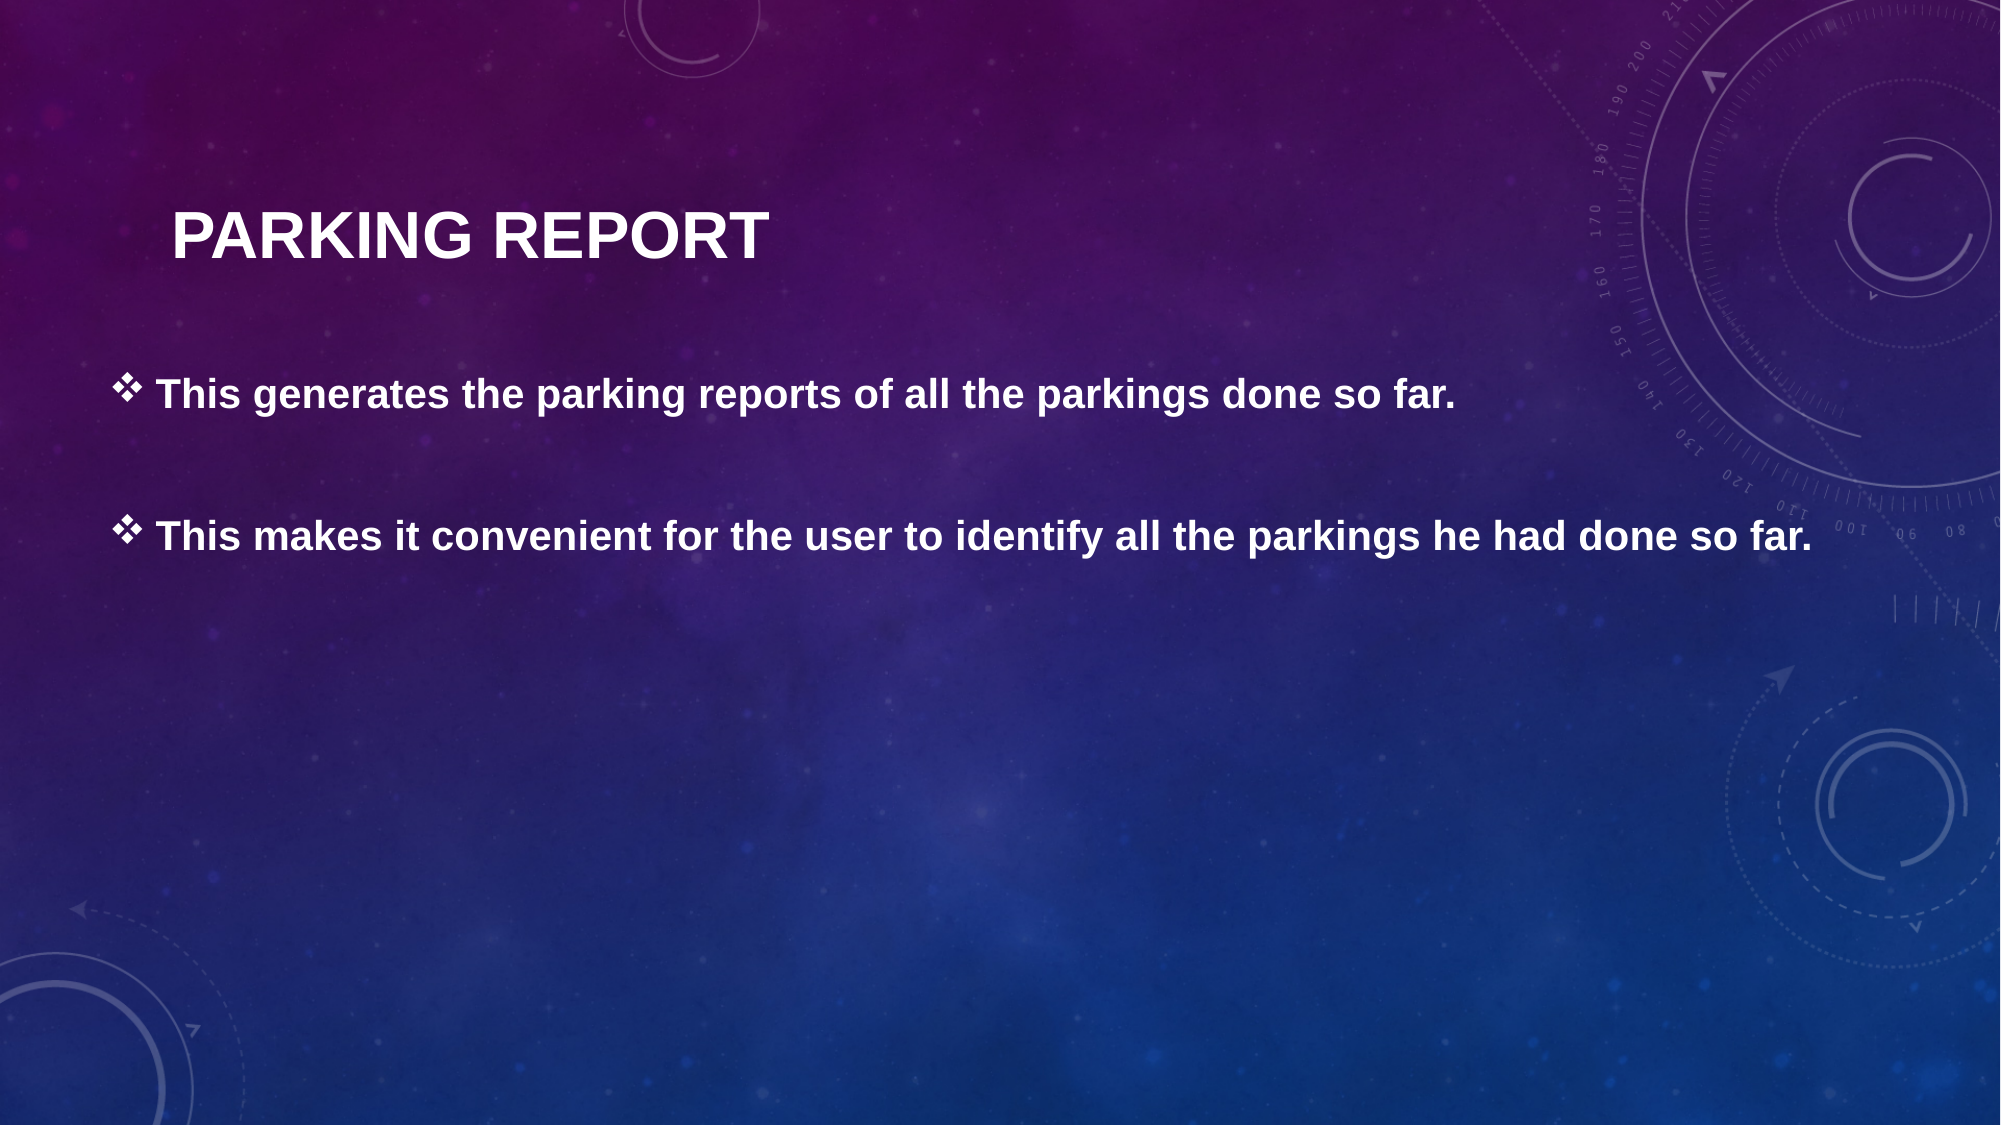

# Parking report
This generates the parking reports of all the parkings done so far.

This makes it convenient for the user to identify all the parkings he had done so far.